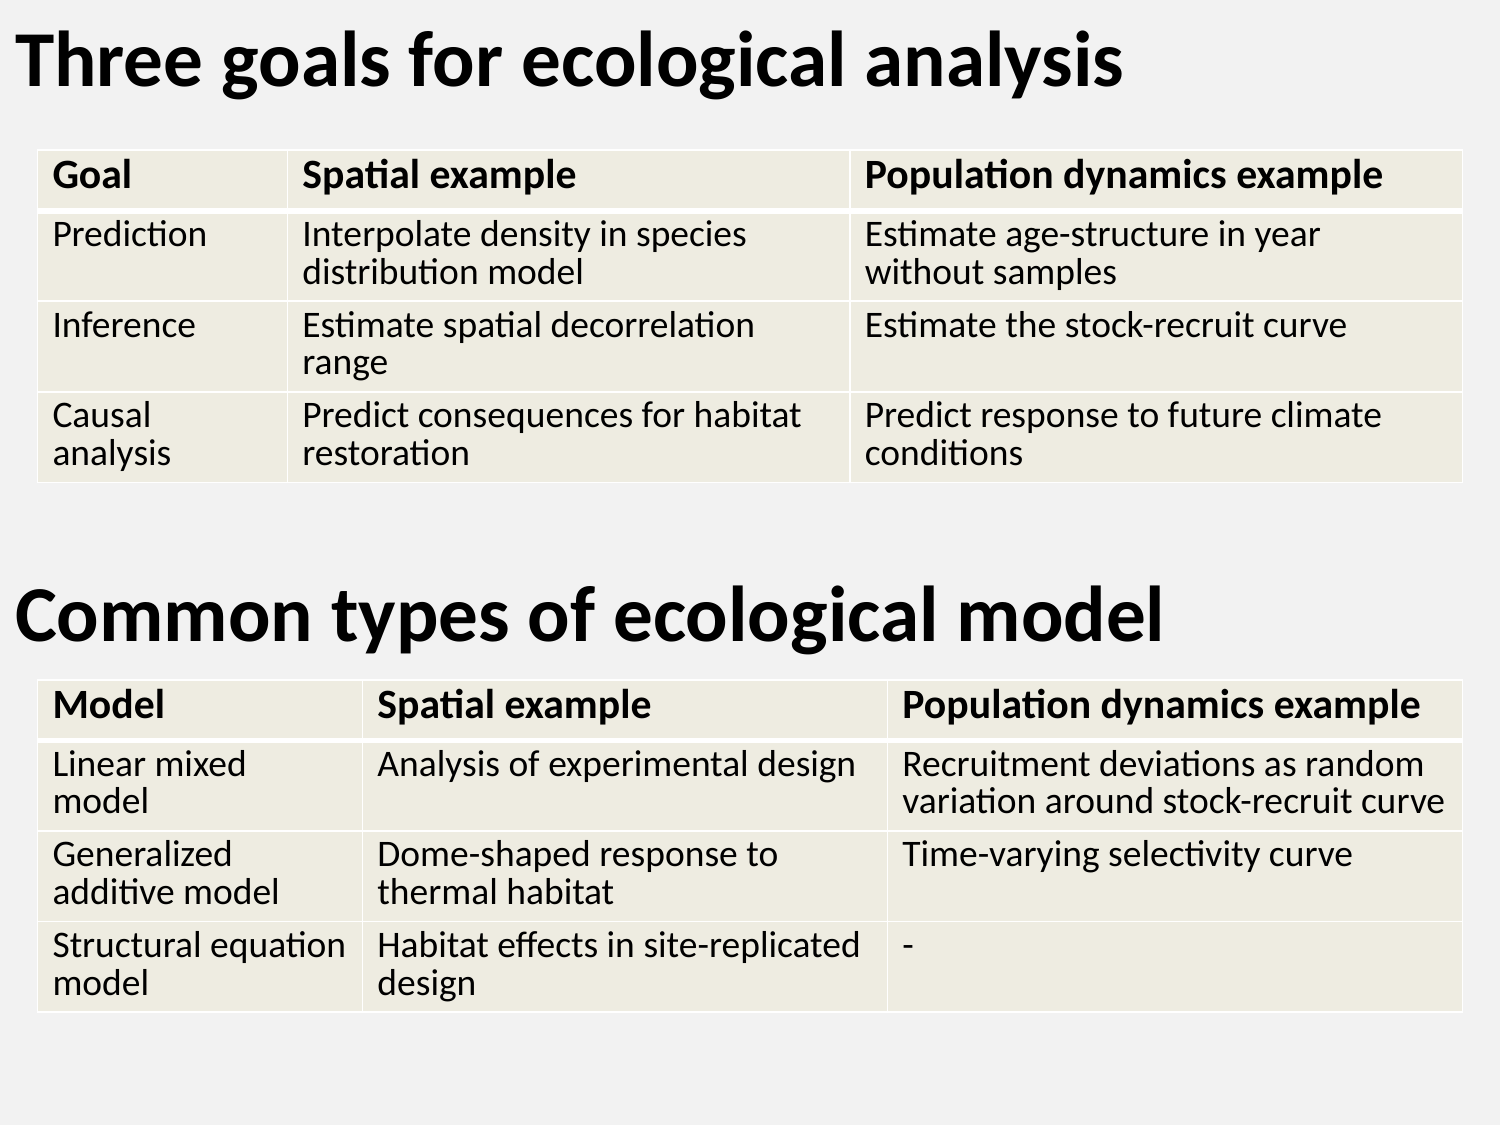

Three goals for ecological analysis

Common types of ecological model
| Goal | Spatial example | Population dynamics example |
| --- | --- | --- |
| Prediction | Interpolate density in species distribution model | Estimate age-structure in year without samples |
| Inference | Estimate spatial decorrelation range | Estimate the stock-recruit curve |
| Causal analysis | Predict consequences for habitat restoration | Predict response to future climate conditions |
| Model | Spatial example | Population dynamics example |
| --- | --- | --- |
| Linear mixed model | Analysis of experimental design | Recruitment deviations as random variation around stock-recruit curve |
| Generalized additive model | Dome-shaped response to thermal habitat | Time-varying selectivity curve |
| Structural equation model | Habitat effects in site-replicated design | - |